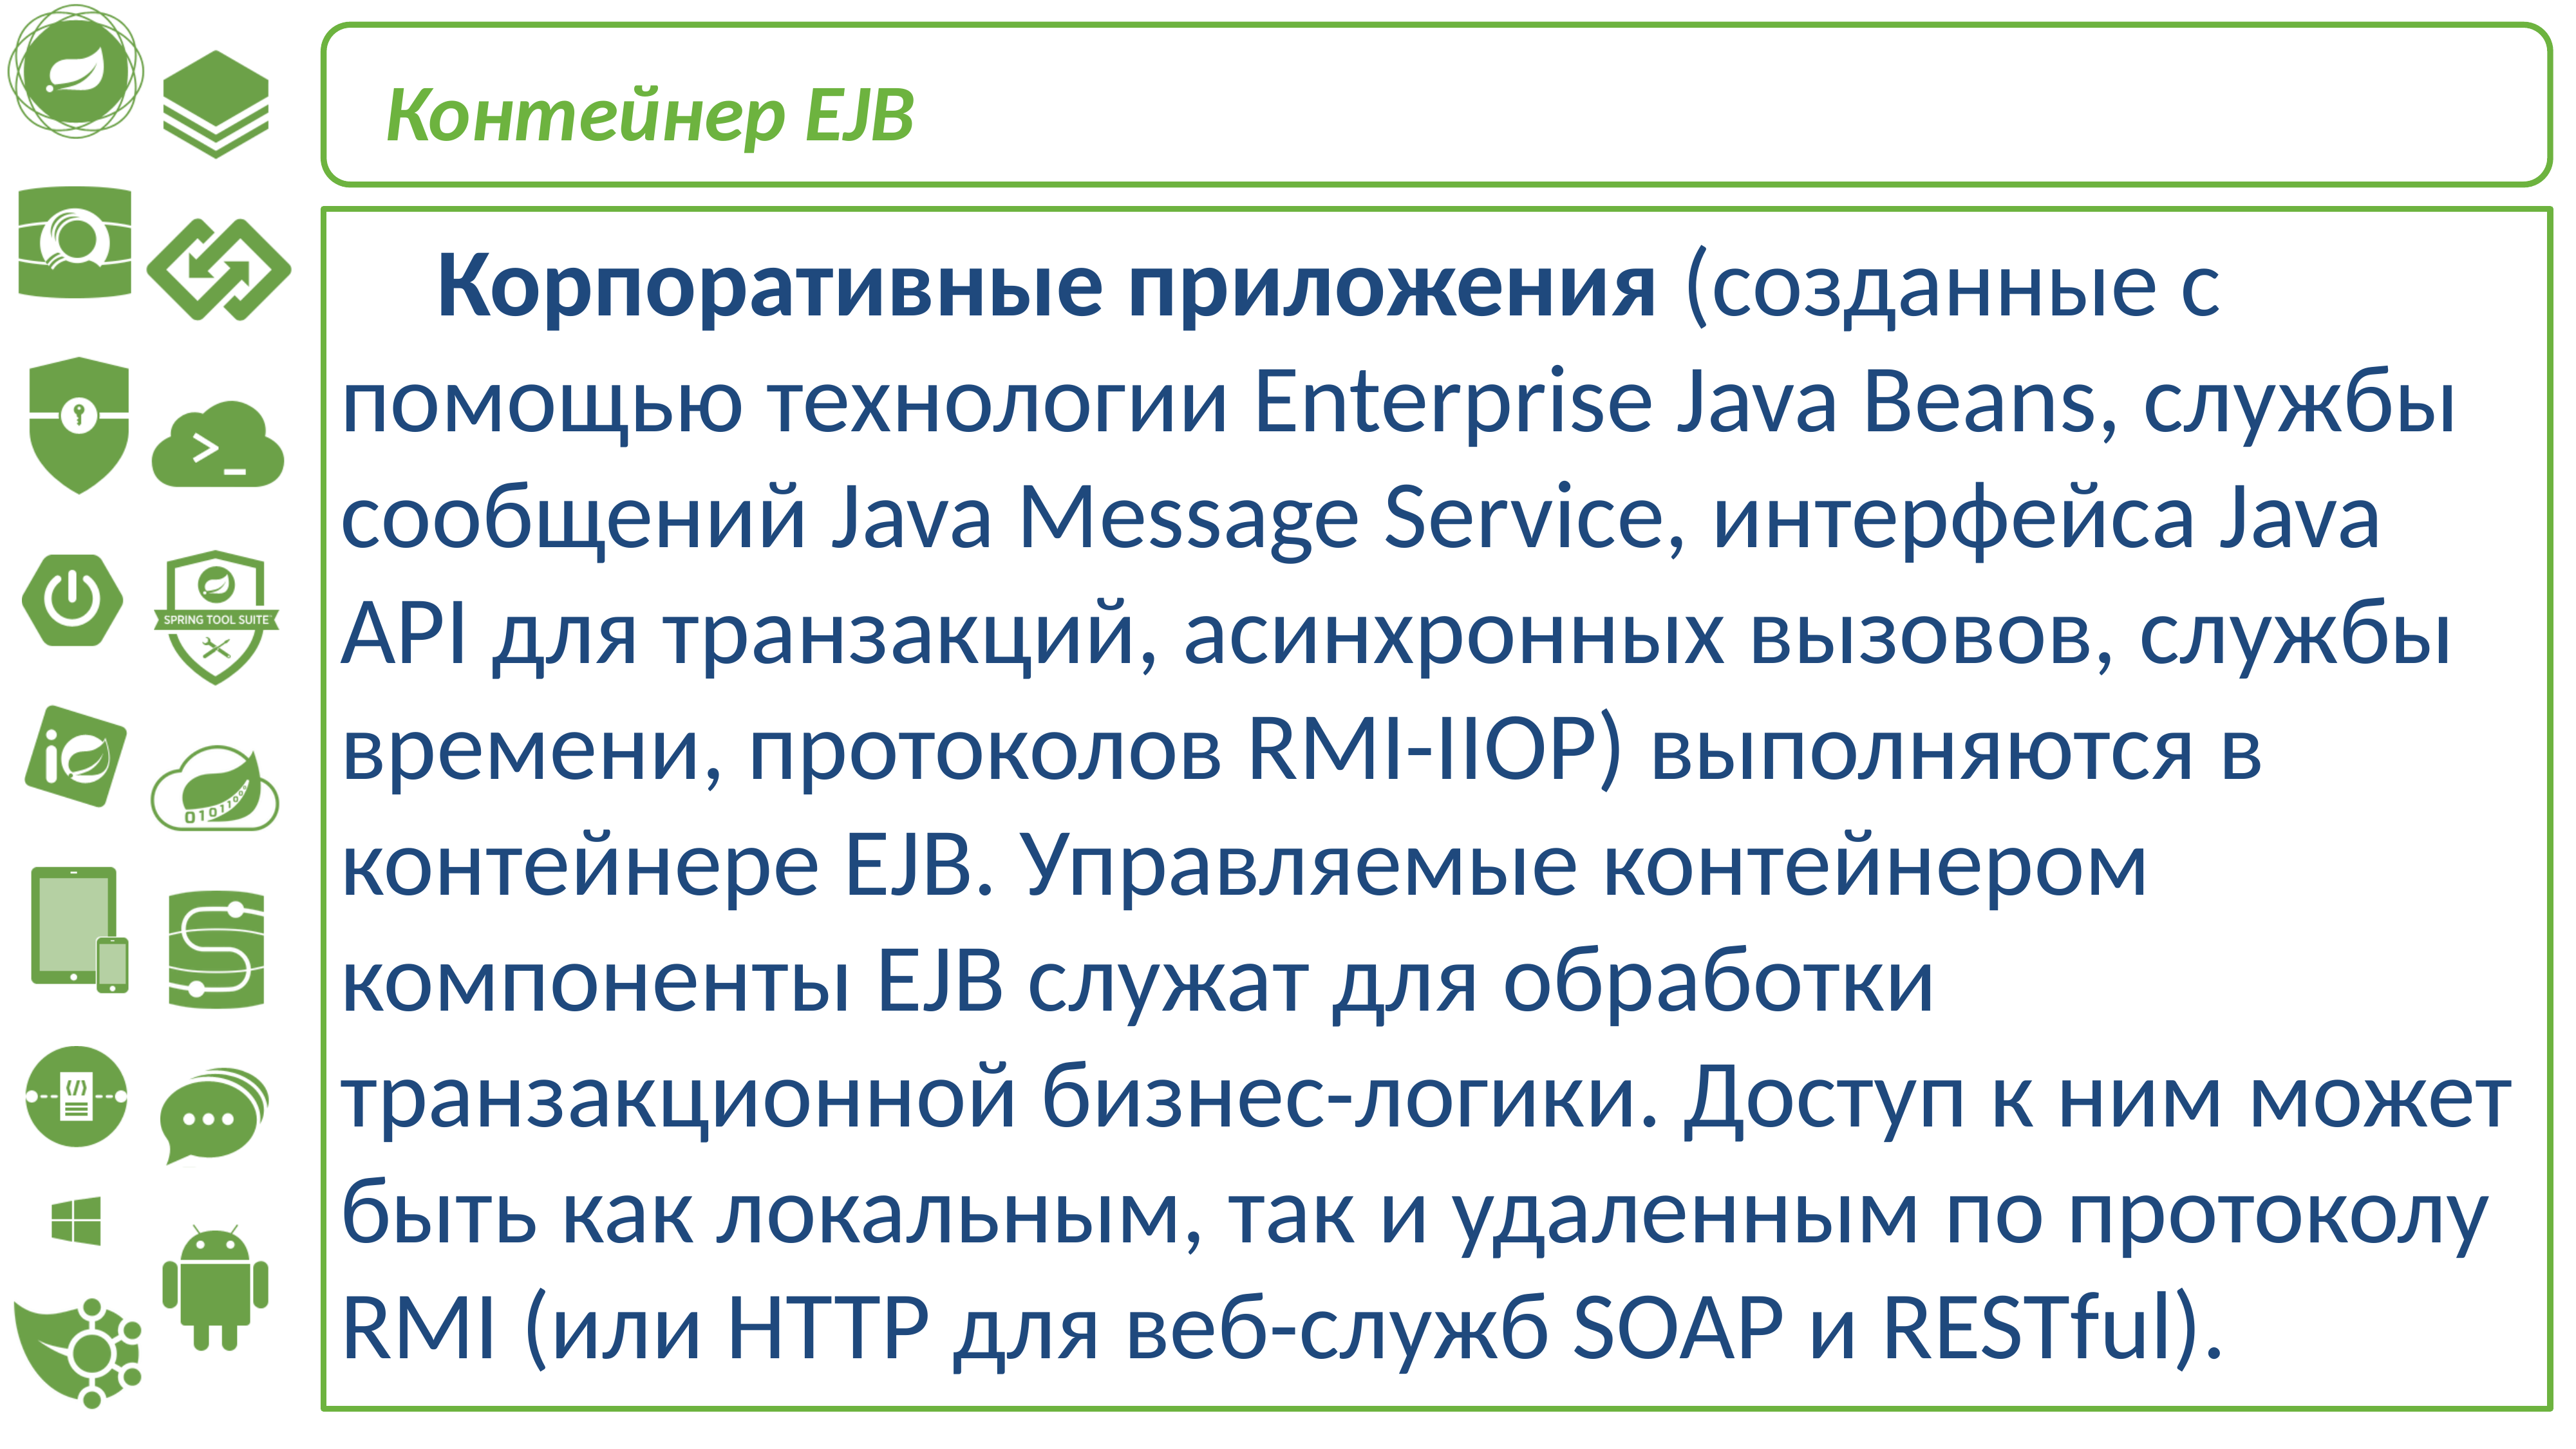

Контейнер EJB
	Корпоративные приложения (созданные с помощью технологии Enterprise Java Beans, службы сообщений Java Message Service, интерфейса Java API для транзакций, асинхронных вызовов, службы времени, протоколов RMI-IIOP) выполняются в контейнере EJB. Управляемые контейнером компоненты EJB служат для обработки транзакционной бизнес-логики. Доступ к ним может быть как локальным, так и удаленным по протоколу RMI (или HTTP для веб-служб SOAP и RESTful).